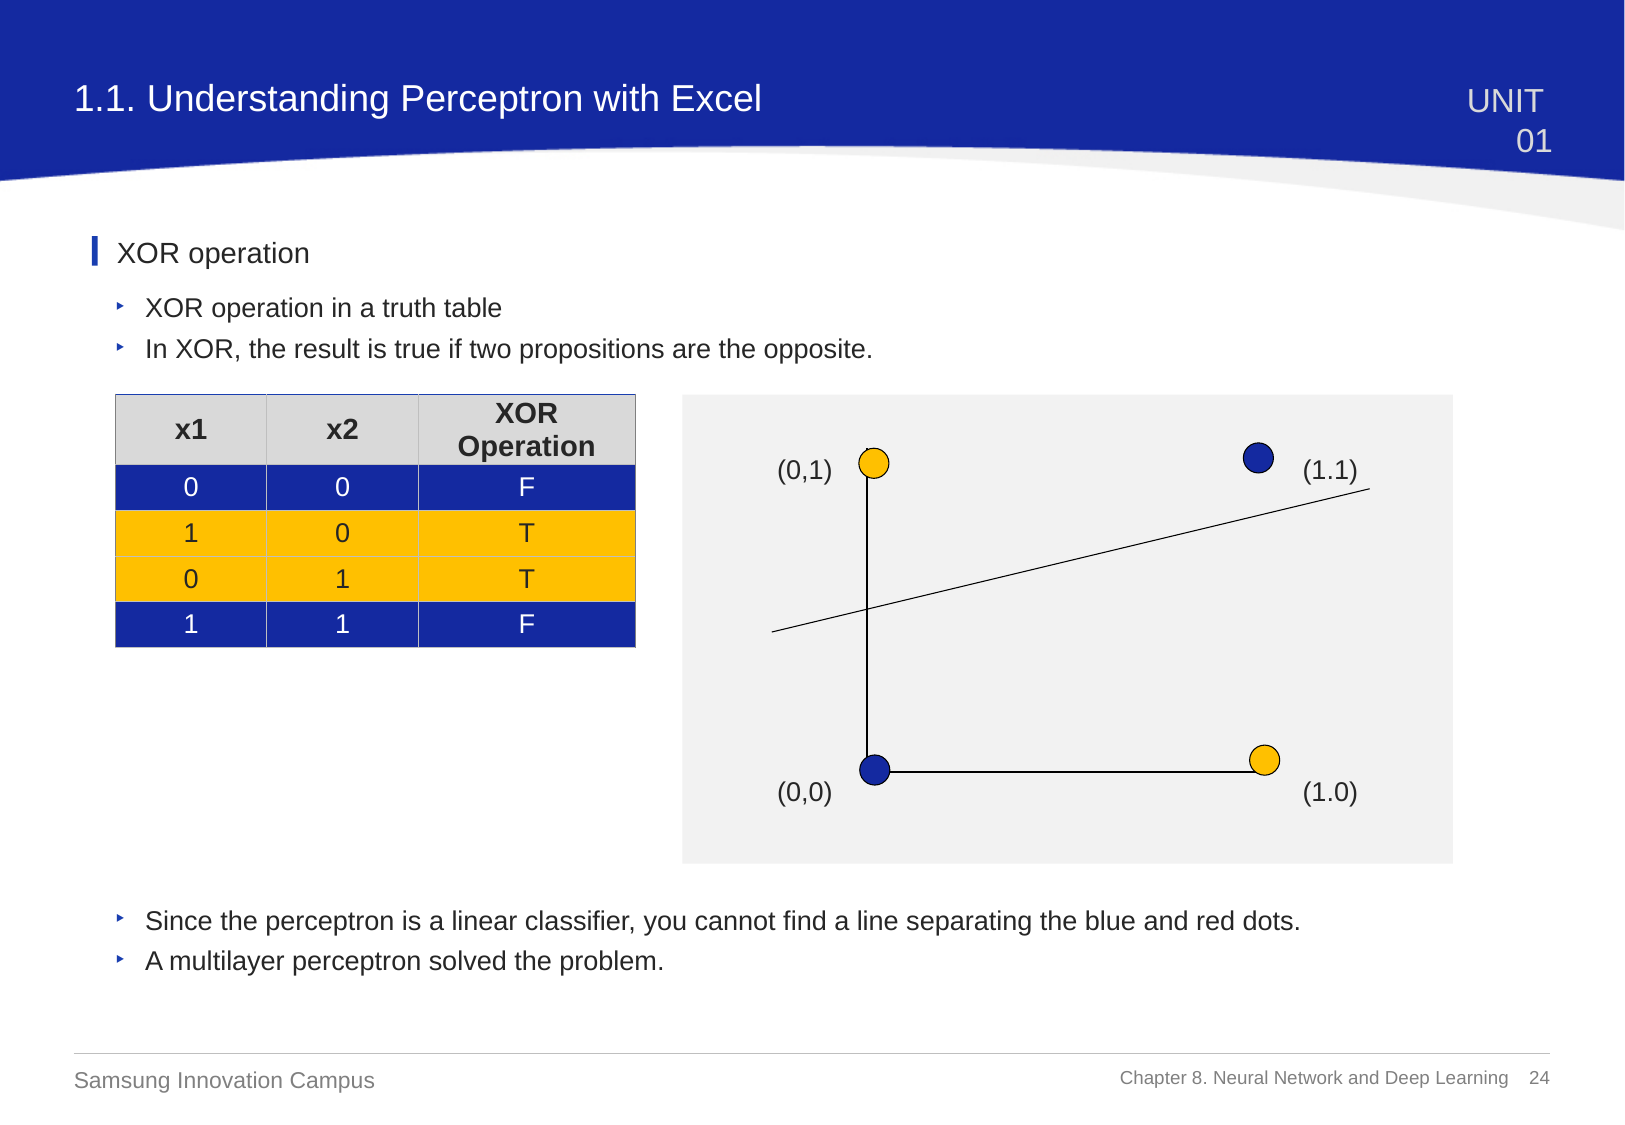

1.1. Understanding Perceptron with Excel
UNIT  01
XOR operation

XOR operation in a truth table
In XOR, the result is true if two propositions are the opposite.

Since the perceptron is a linear classifier, you cannot find a line separating the blue and red dots.
A multilayer perceptron solved the problem.
| x1 | x2 | XOR Operation |
| --- | --- | --- |
| 0 | 0 | F |
| 1 | 0 | T |
| 0 | 1 | T |
| 1 | 1 | F |

(0,1)
(1.1)

(0,0)
(1.0)